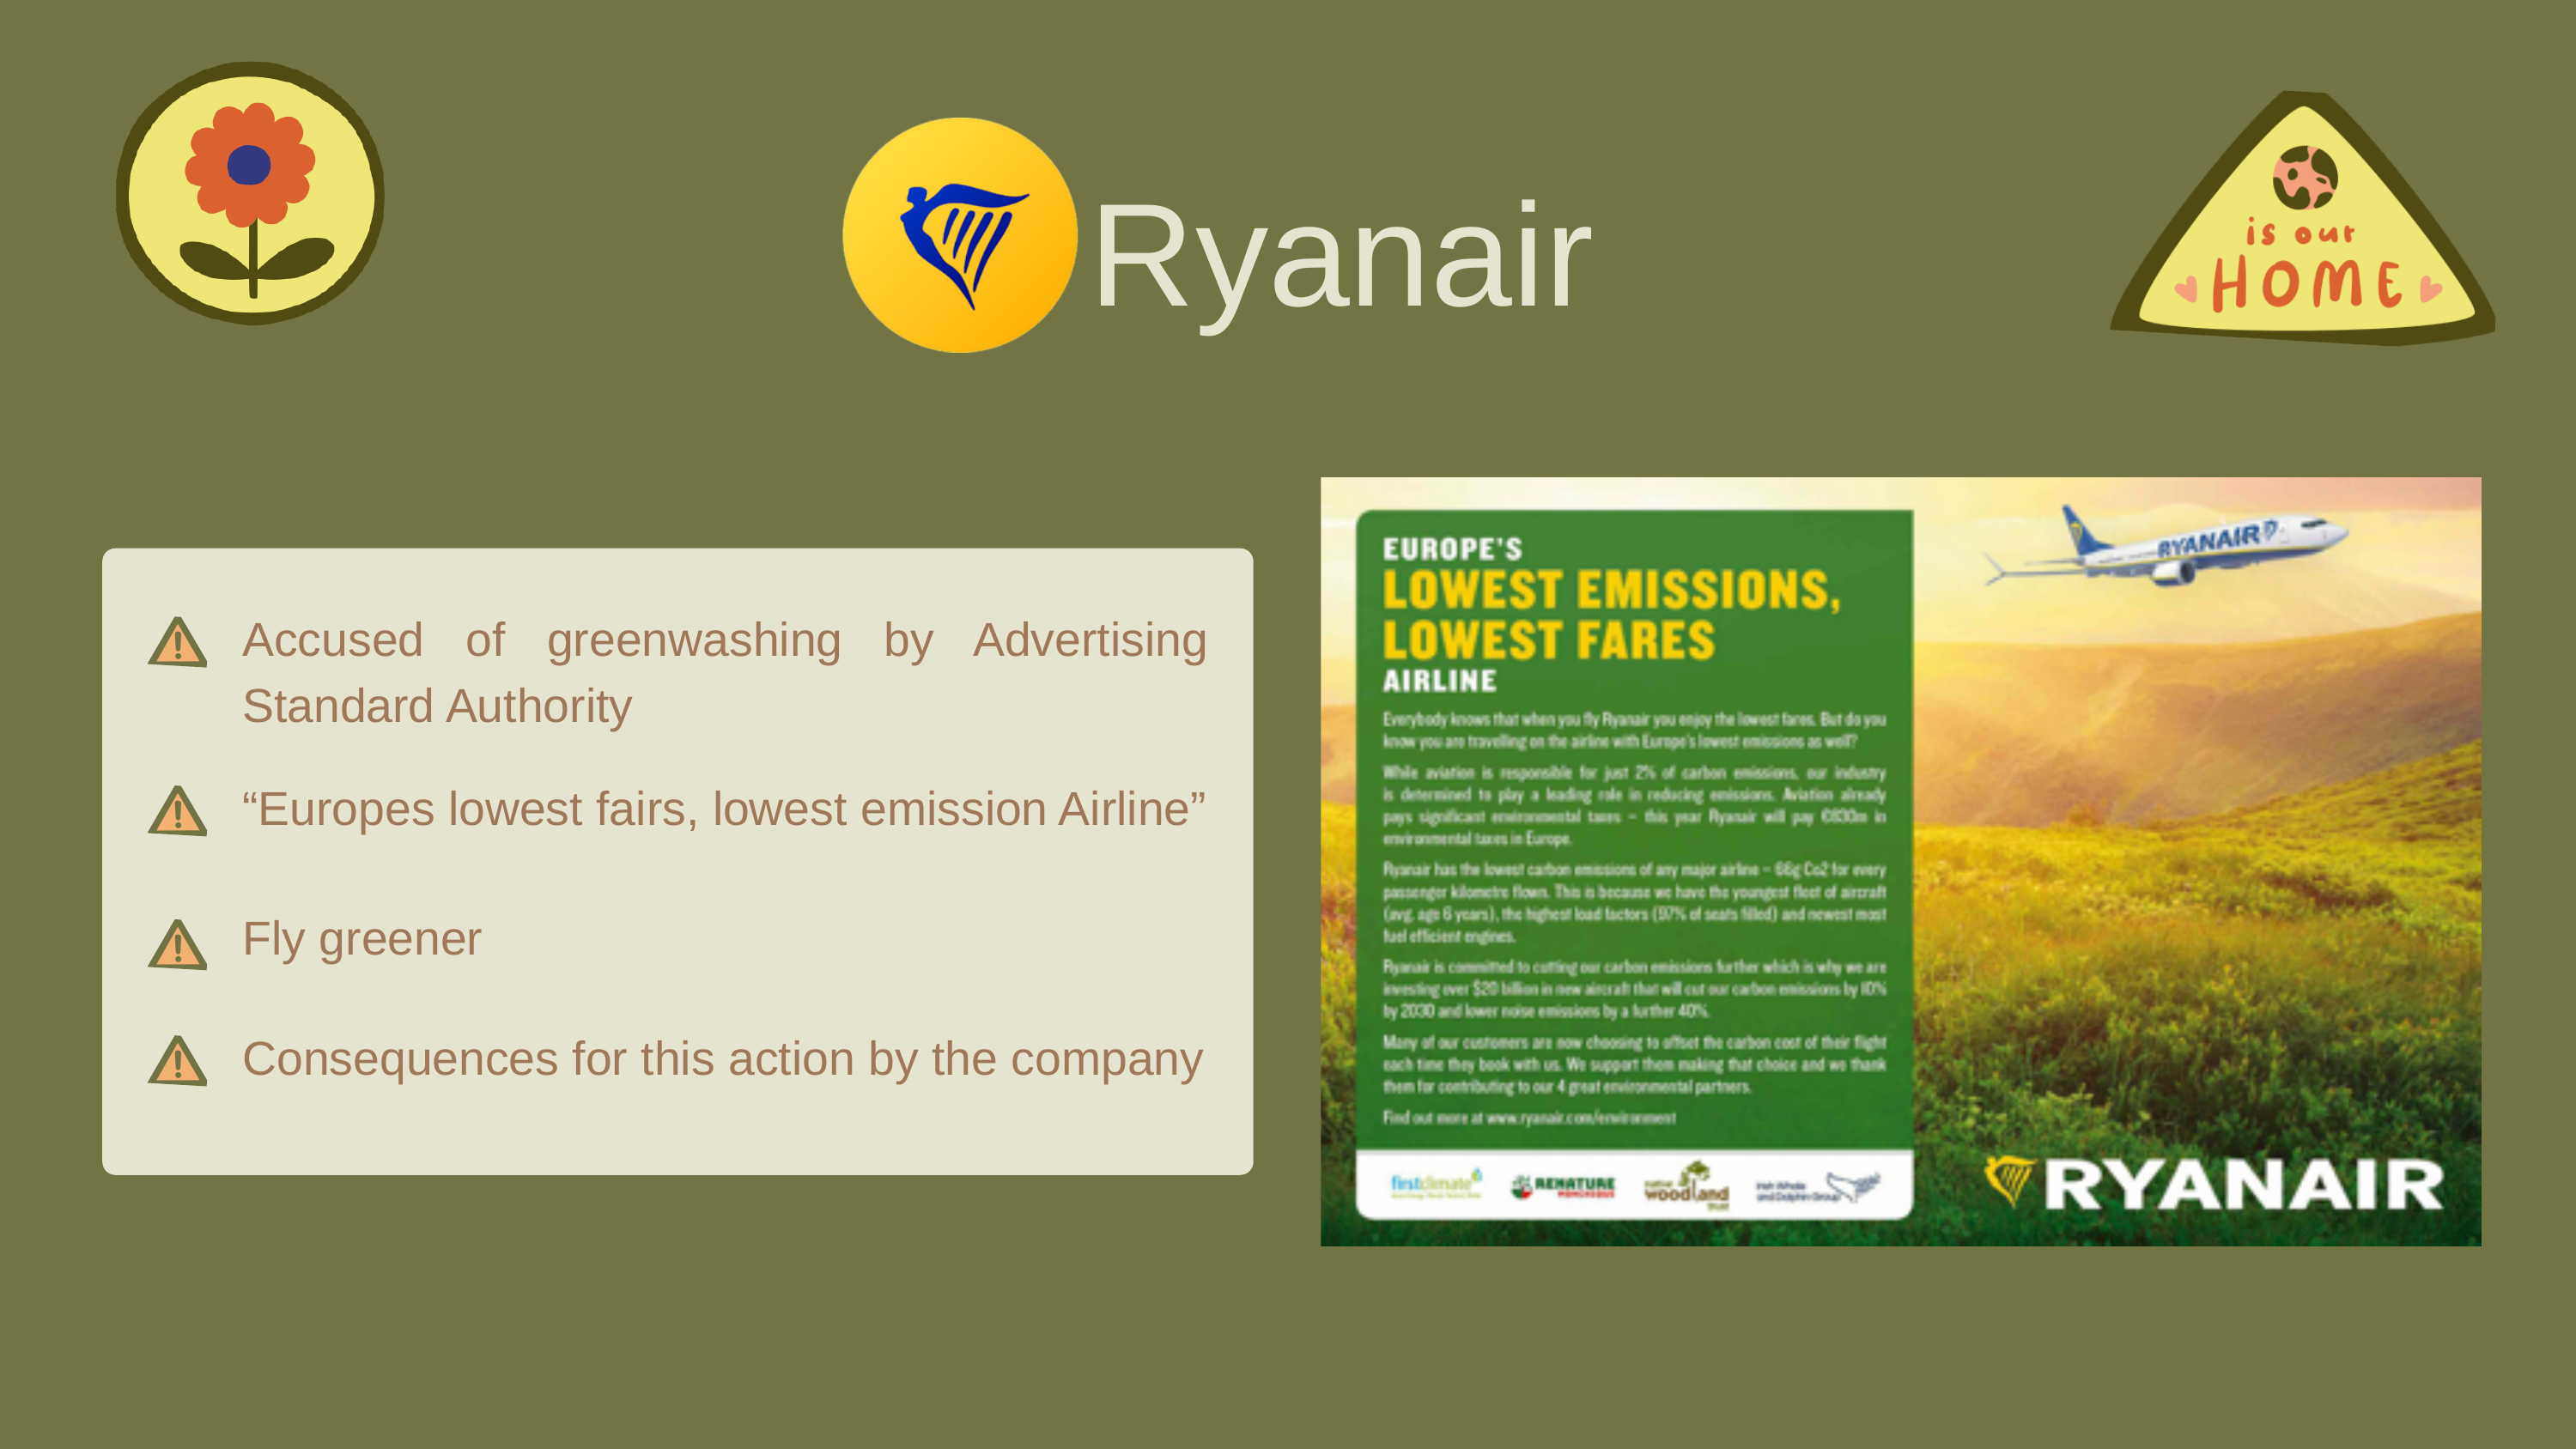

Ryanair

Accused of greenwashing by Advertising Standard Authority

“Europes lowest fairs, lowest emission Airline”

Fly greener

Consequences for this action by the company